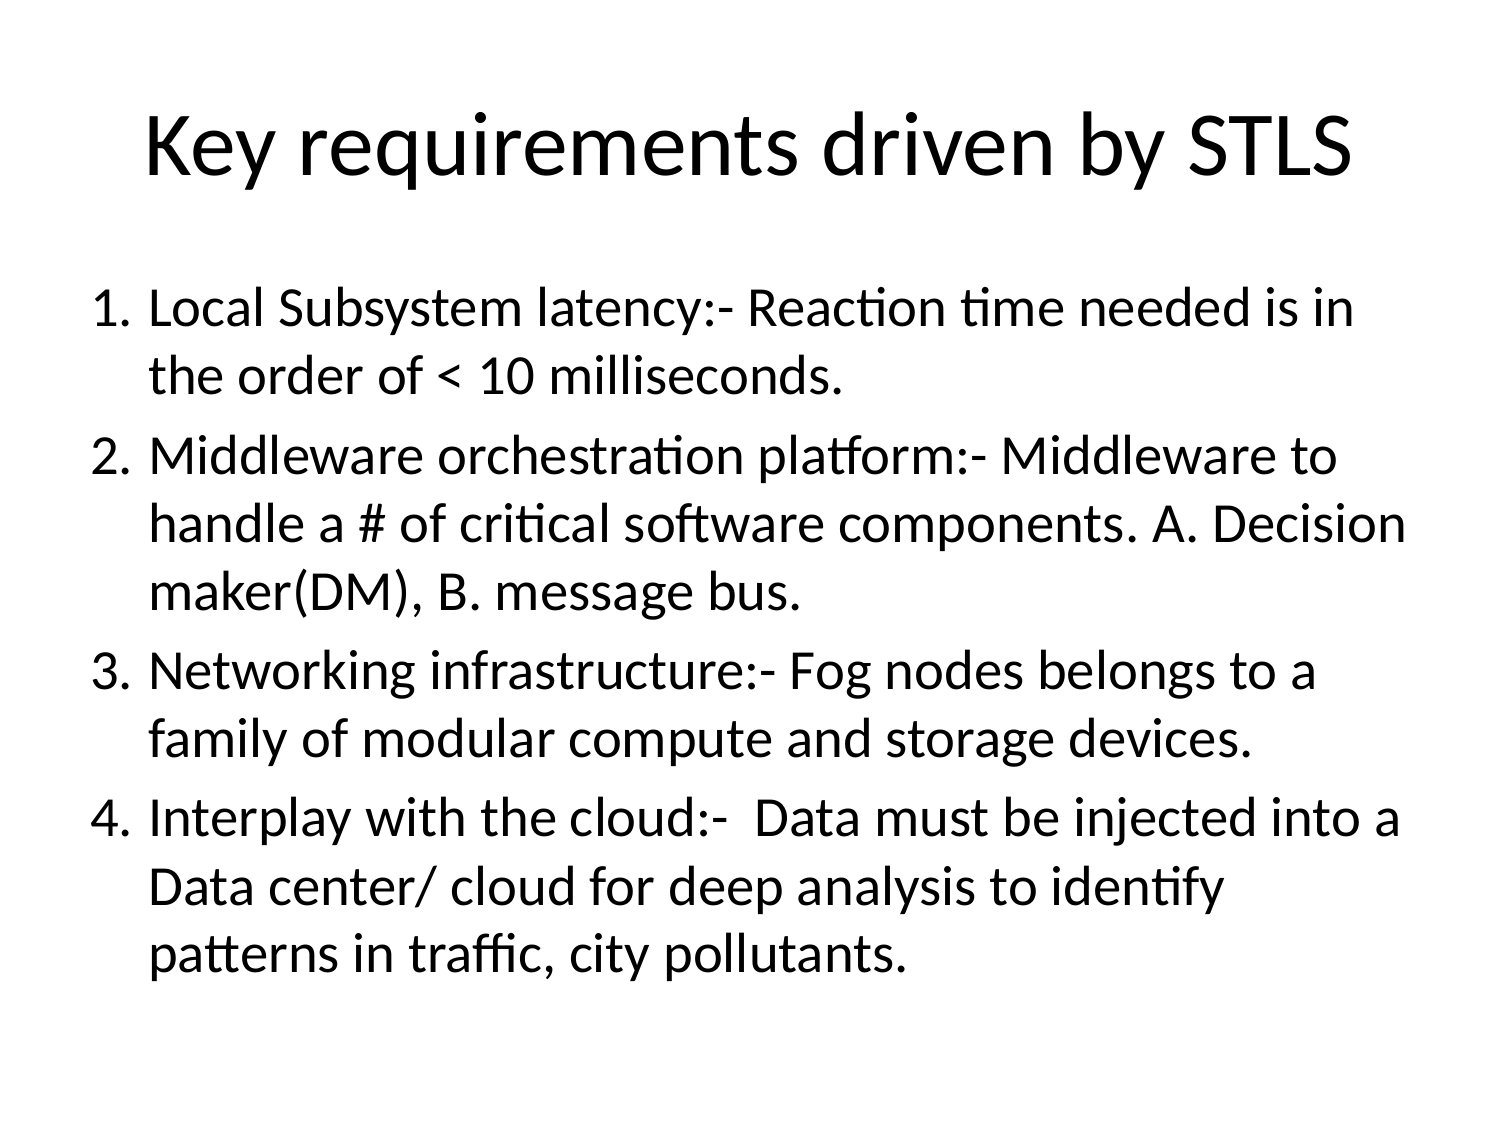

# Key requirements driven by STLS
Local Subsystem latency:- Reaction time needed is in the order of < 10 milliseconds.
Middleware orchestration platform:- Middleware to handle a # of critical software components. A. Decision maker(DM), B. message bus.
Networking infrastructure:- Fog nodes belongs to a family of modular compute and storage devices.
Interplay with the cloud:-  Data must be injected into a Data center/ cloud for deep analysis to identify patterns in traffic, city pollutants.